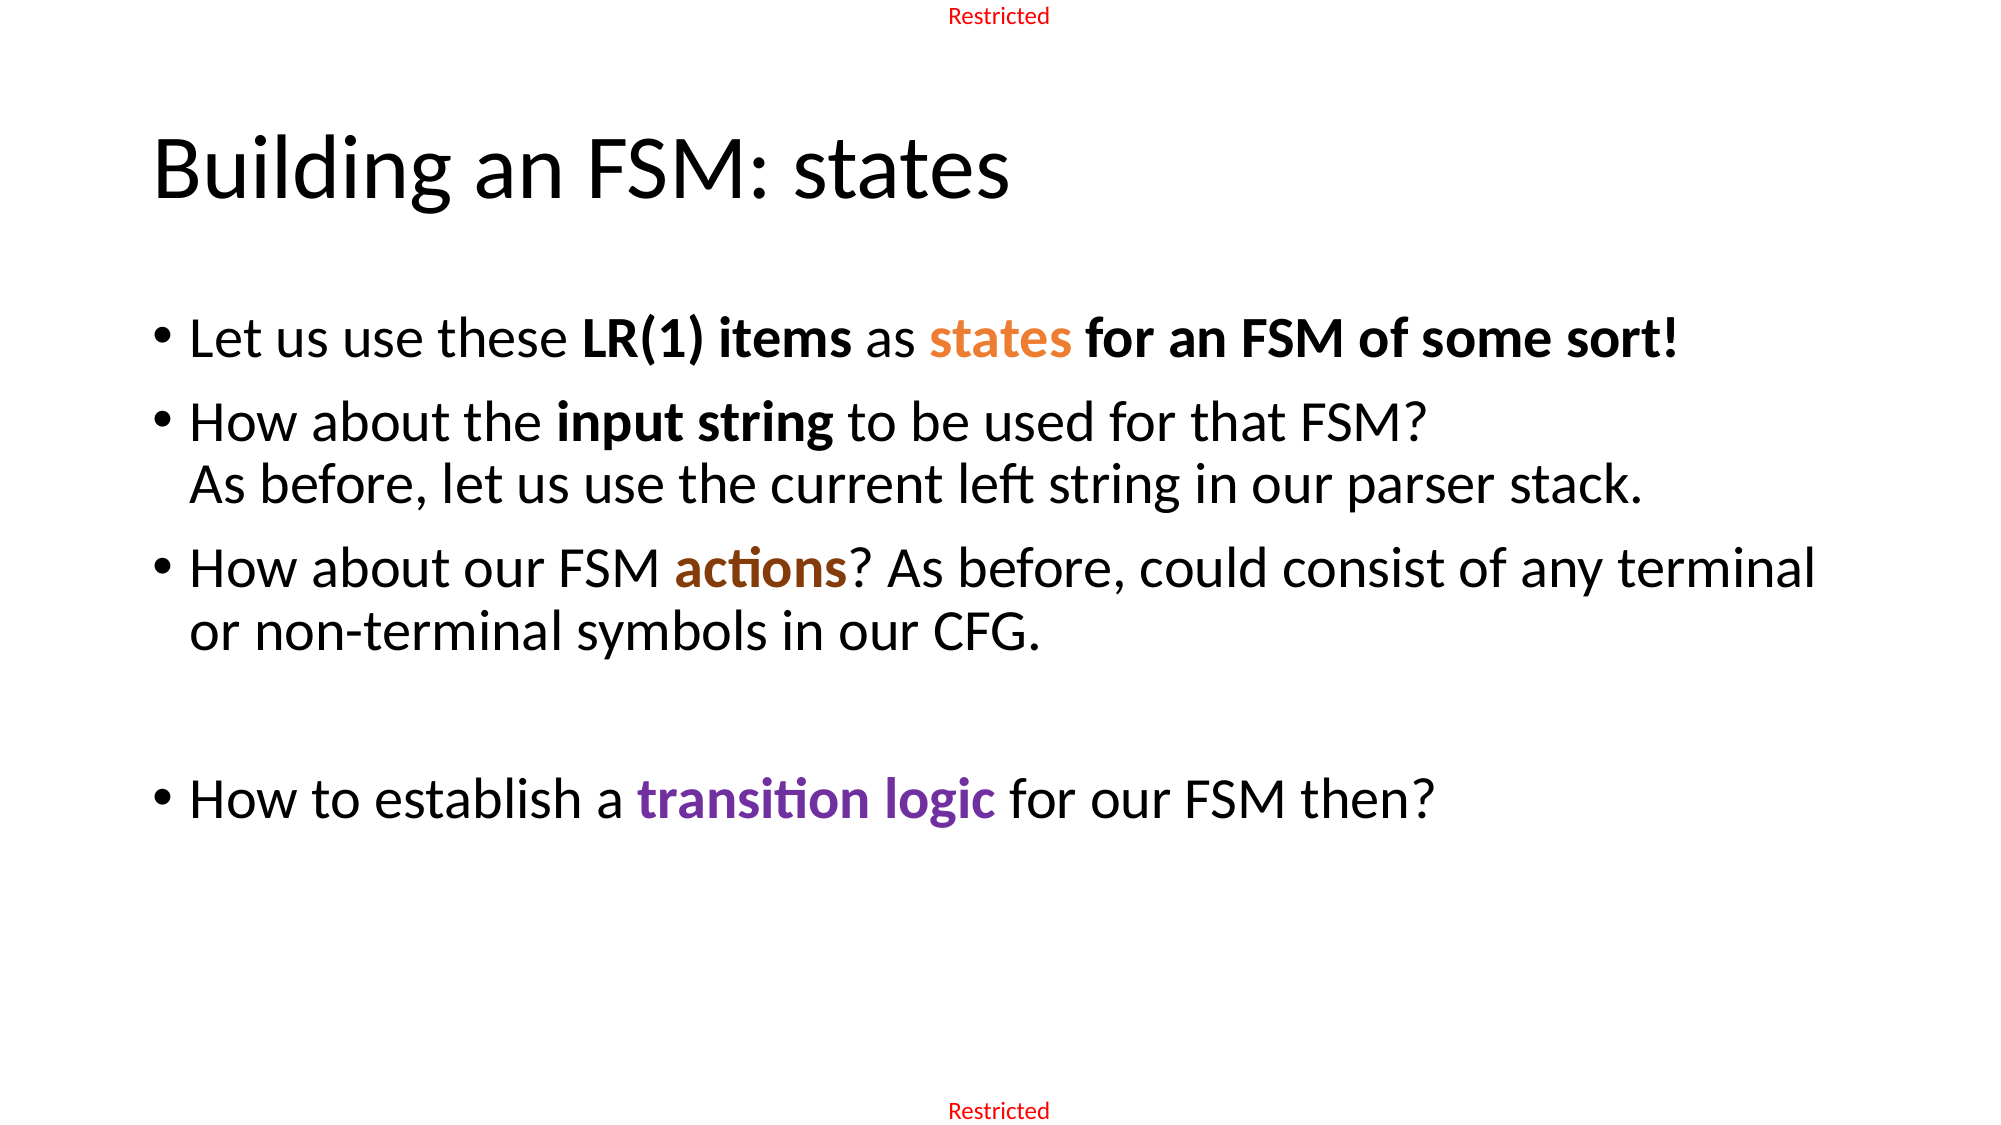

# Building an FSM: states
Let us use these LR(1) items as states for an FSM of some sort!
How about the input string to be used for that FSM?
As before, let us use the current left string in our parser stack.
How about our FSM actions? As before, could consist of any terminal or non-terminal symbols in our CFG.

How to establish a transition logic for our FSM then?